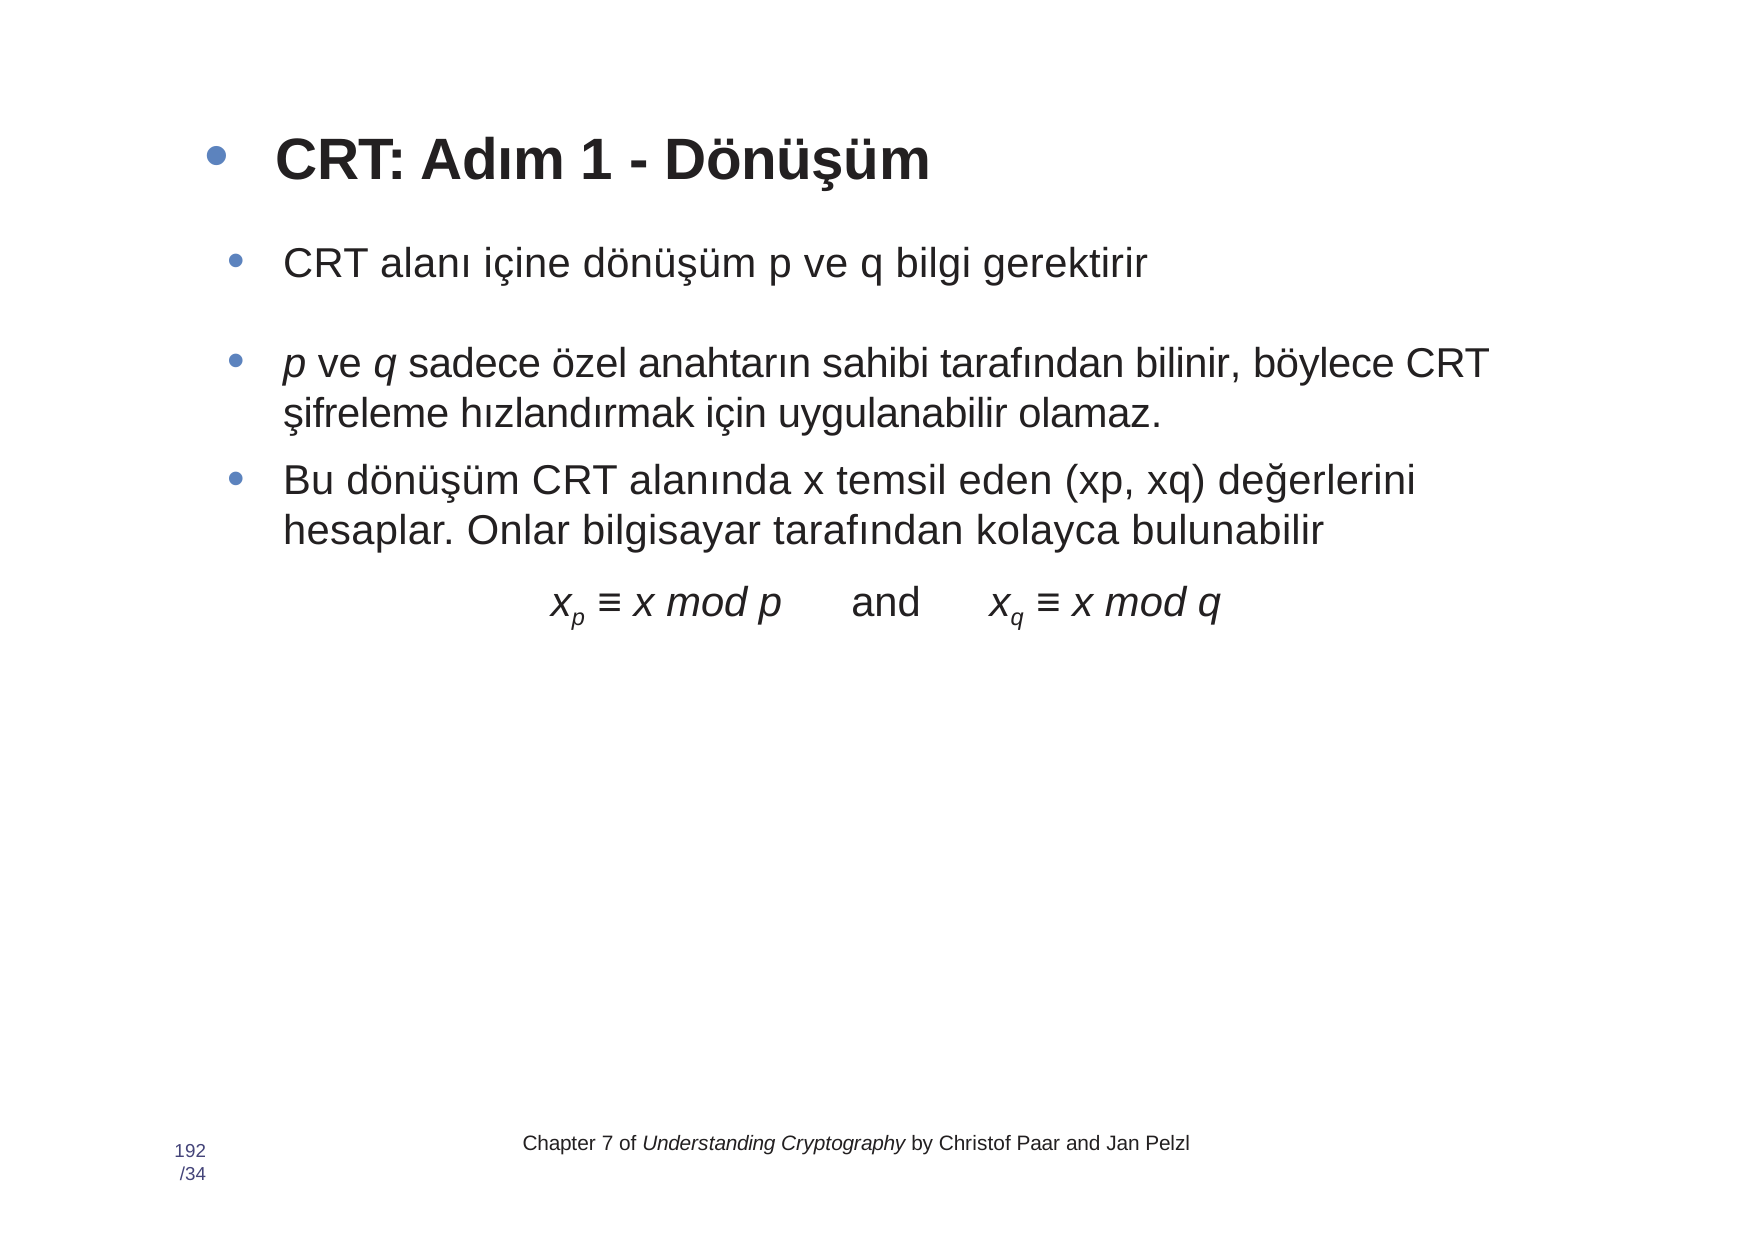

# •CRT: Adım 1 - Dönüşüm
CRT alanı içine dönüşüm p ve q bilgi gerektirir

p ve q sadece özel anahtarın sahibi tarafından bilinir, böylece CRT şifreleme hızlandırmak için uygulanabilir olamaz.

Bu dönüşüm CRT alanında x temsil eden (xp, xq) değerlerini hesaplar. Onlar bilgisayar tarafından kolayca bulunabilir

xp  ≡ x mod p	and	xq  ≡ x mod q
Chapter 7 of Understanding Cryptography by Christof Paar and Jan Pelzl
192 /34